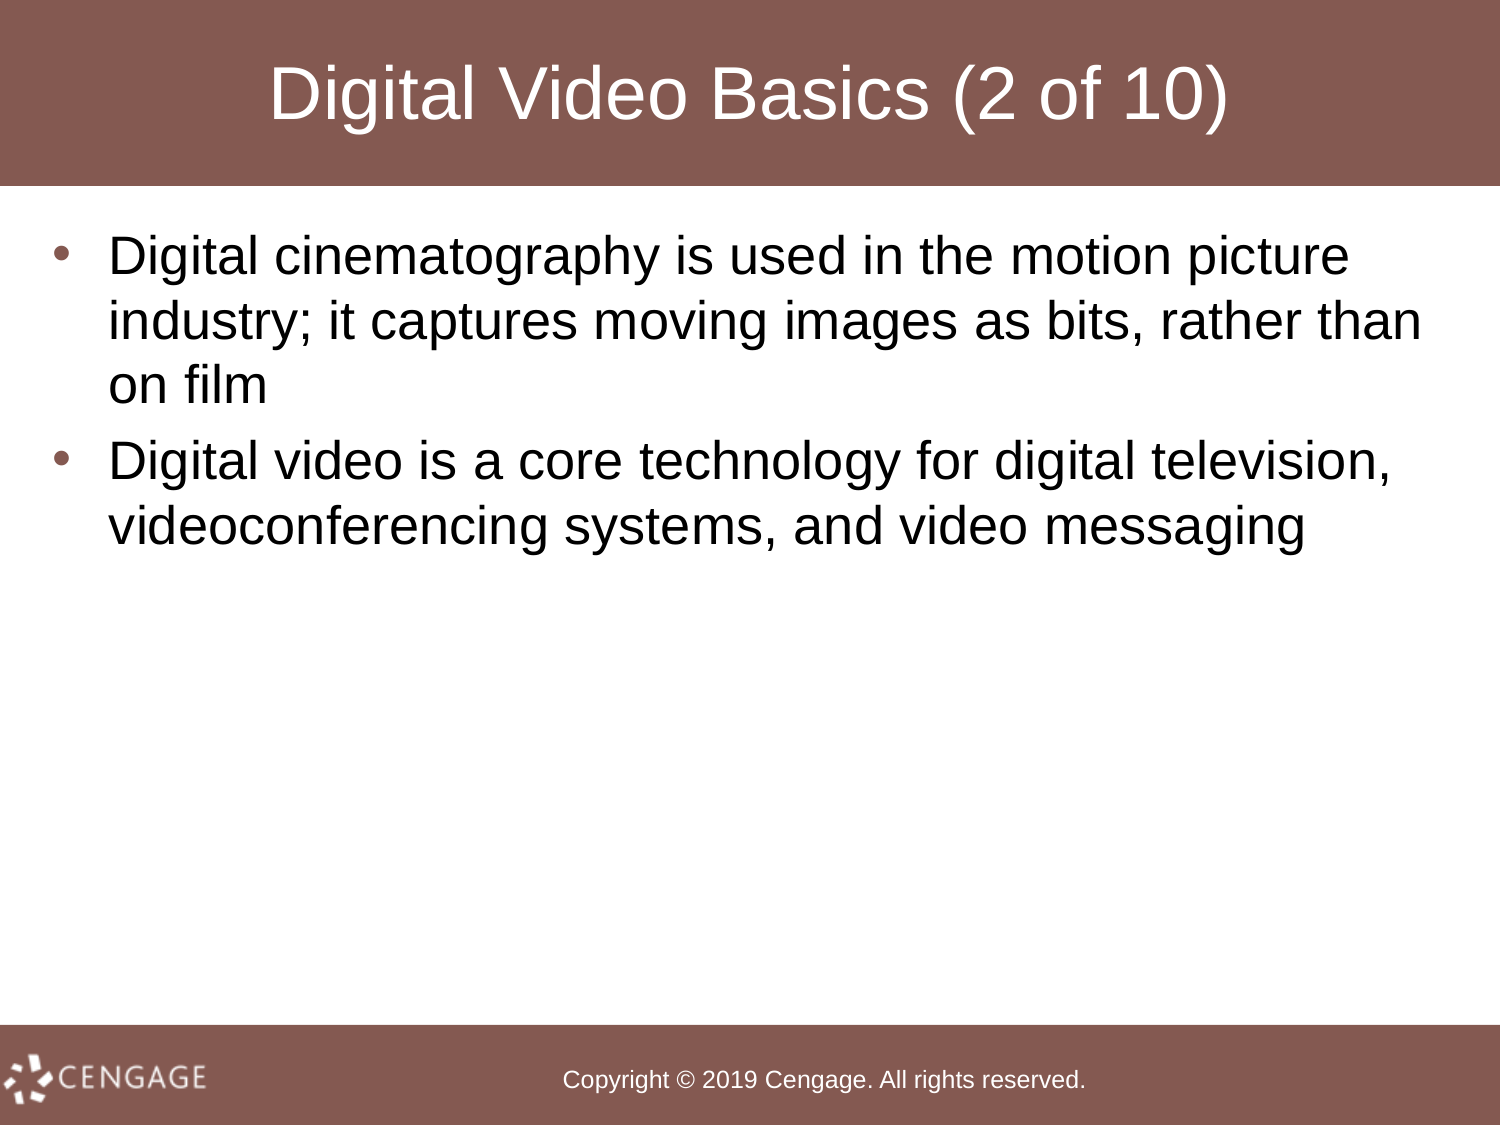

# Digital Video Basics (2 of 10)
Digital cinematography is used in the motion picture industry; it captures moving images as bits, rather than on film
Digital video is a core technology for digital television, videoconferencing systems, and video messaging